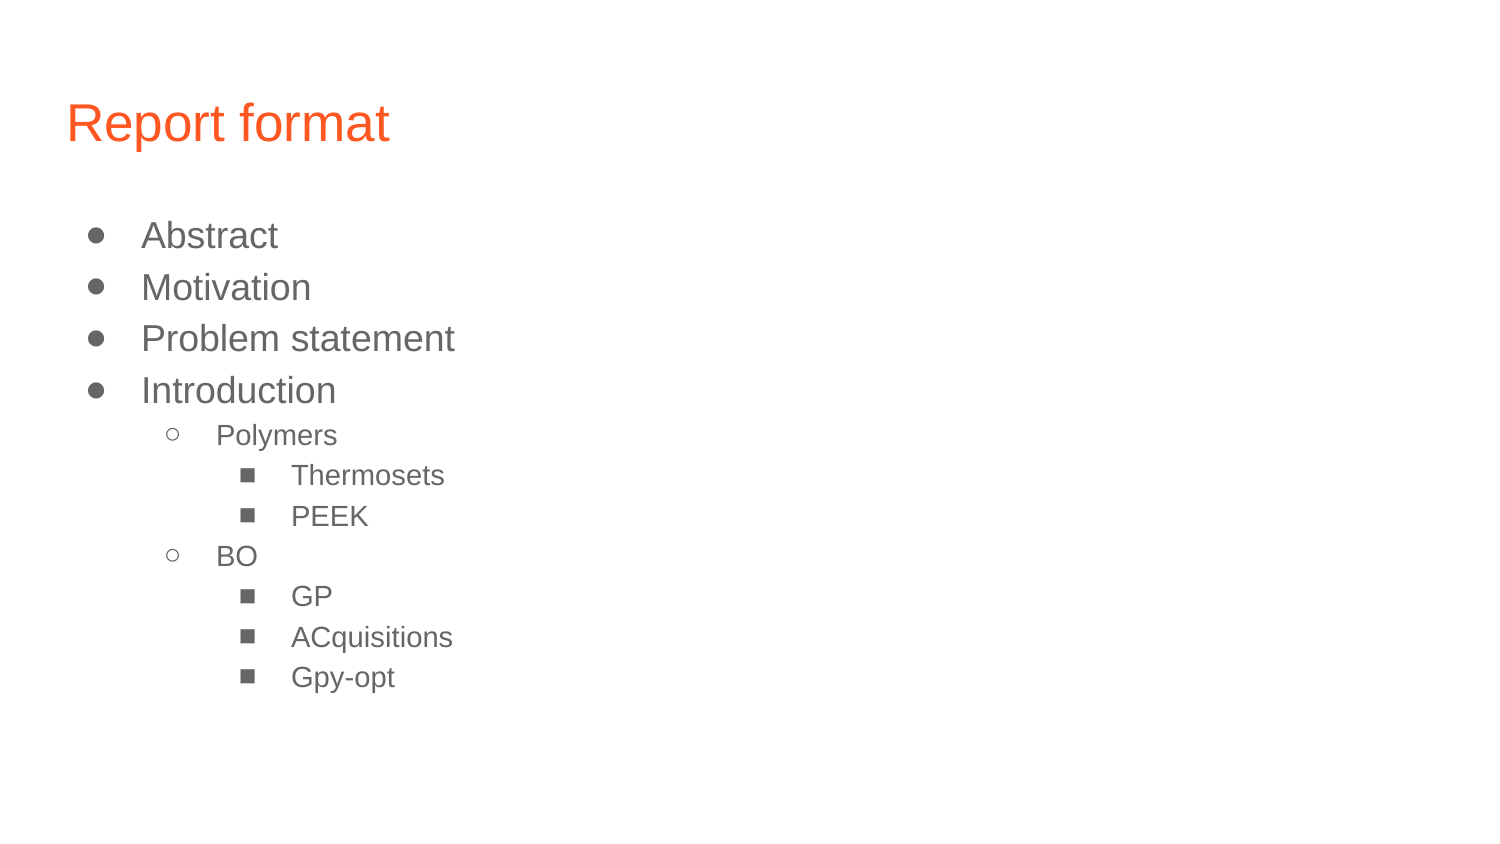

# Report format
Abstract
Motivation
Problem statement
Introduction
Polymers
Thermosets
PEEK
BO
GP
ACquisitions
Gpy-opt